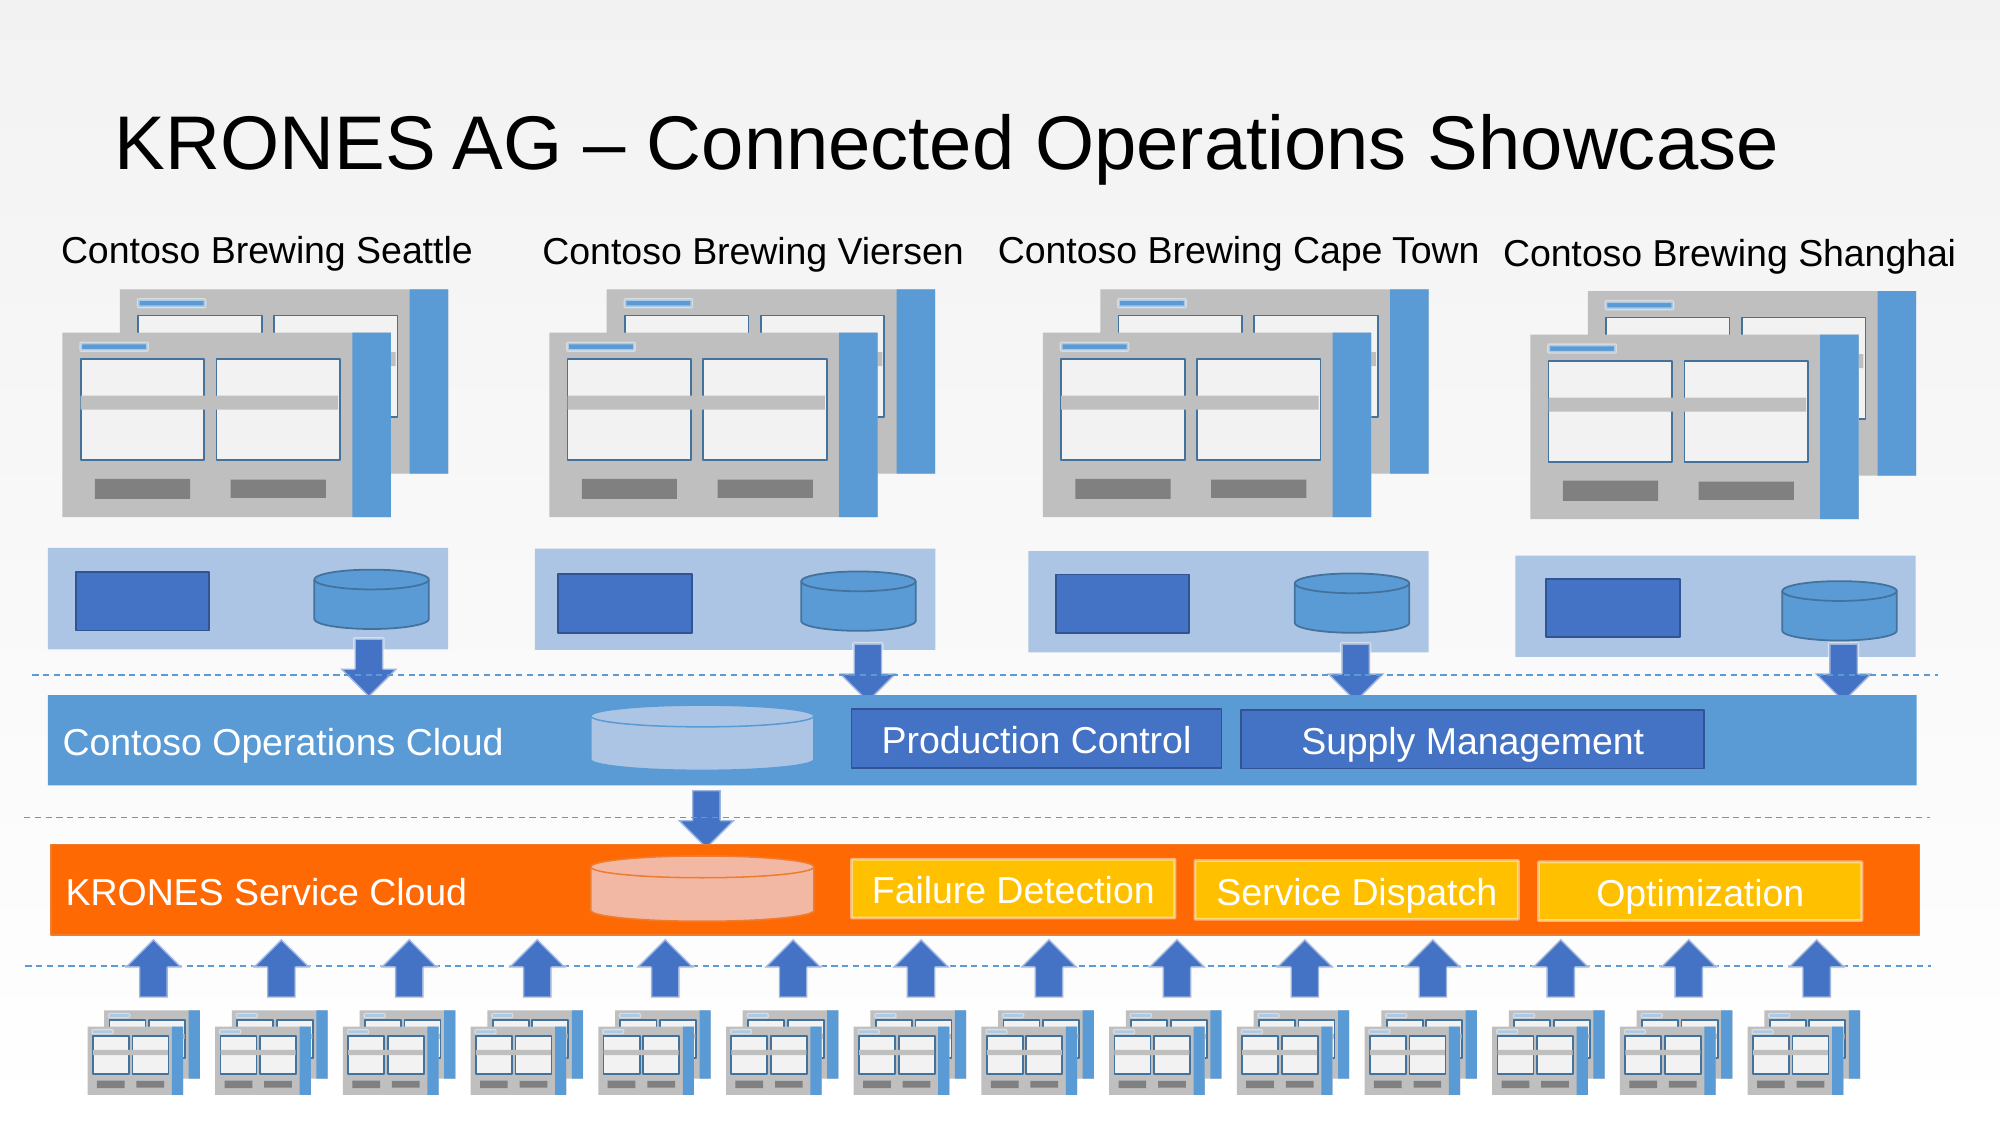

# KRONES AG – Connected Operations Showcase
Contoso Brewing Seattle

Contoso Brewing Cape Town

Contoso Brewing Viersen

Contoso Brewing Shanghai

Contoso Operations Cloud

Production Control
Supply Management

KRONES Service Cloud

Failure Detection
Service Dispatch
Optimization